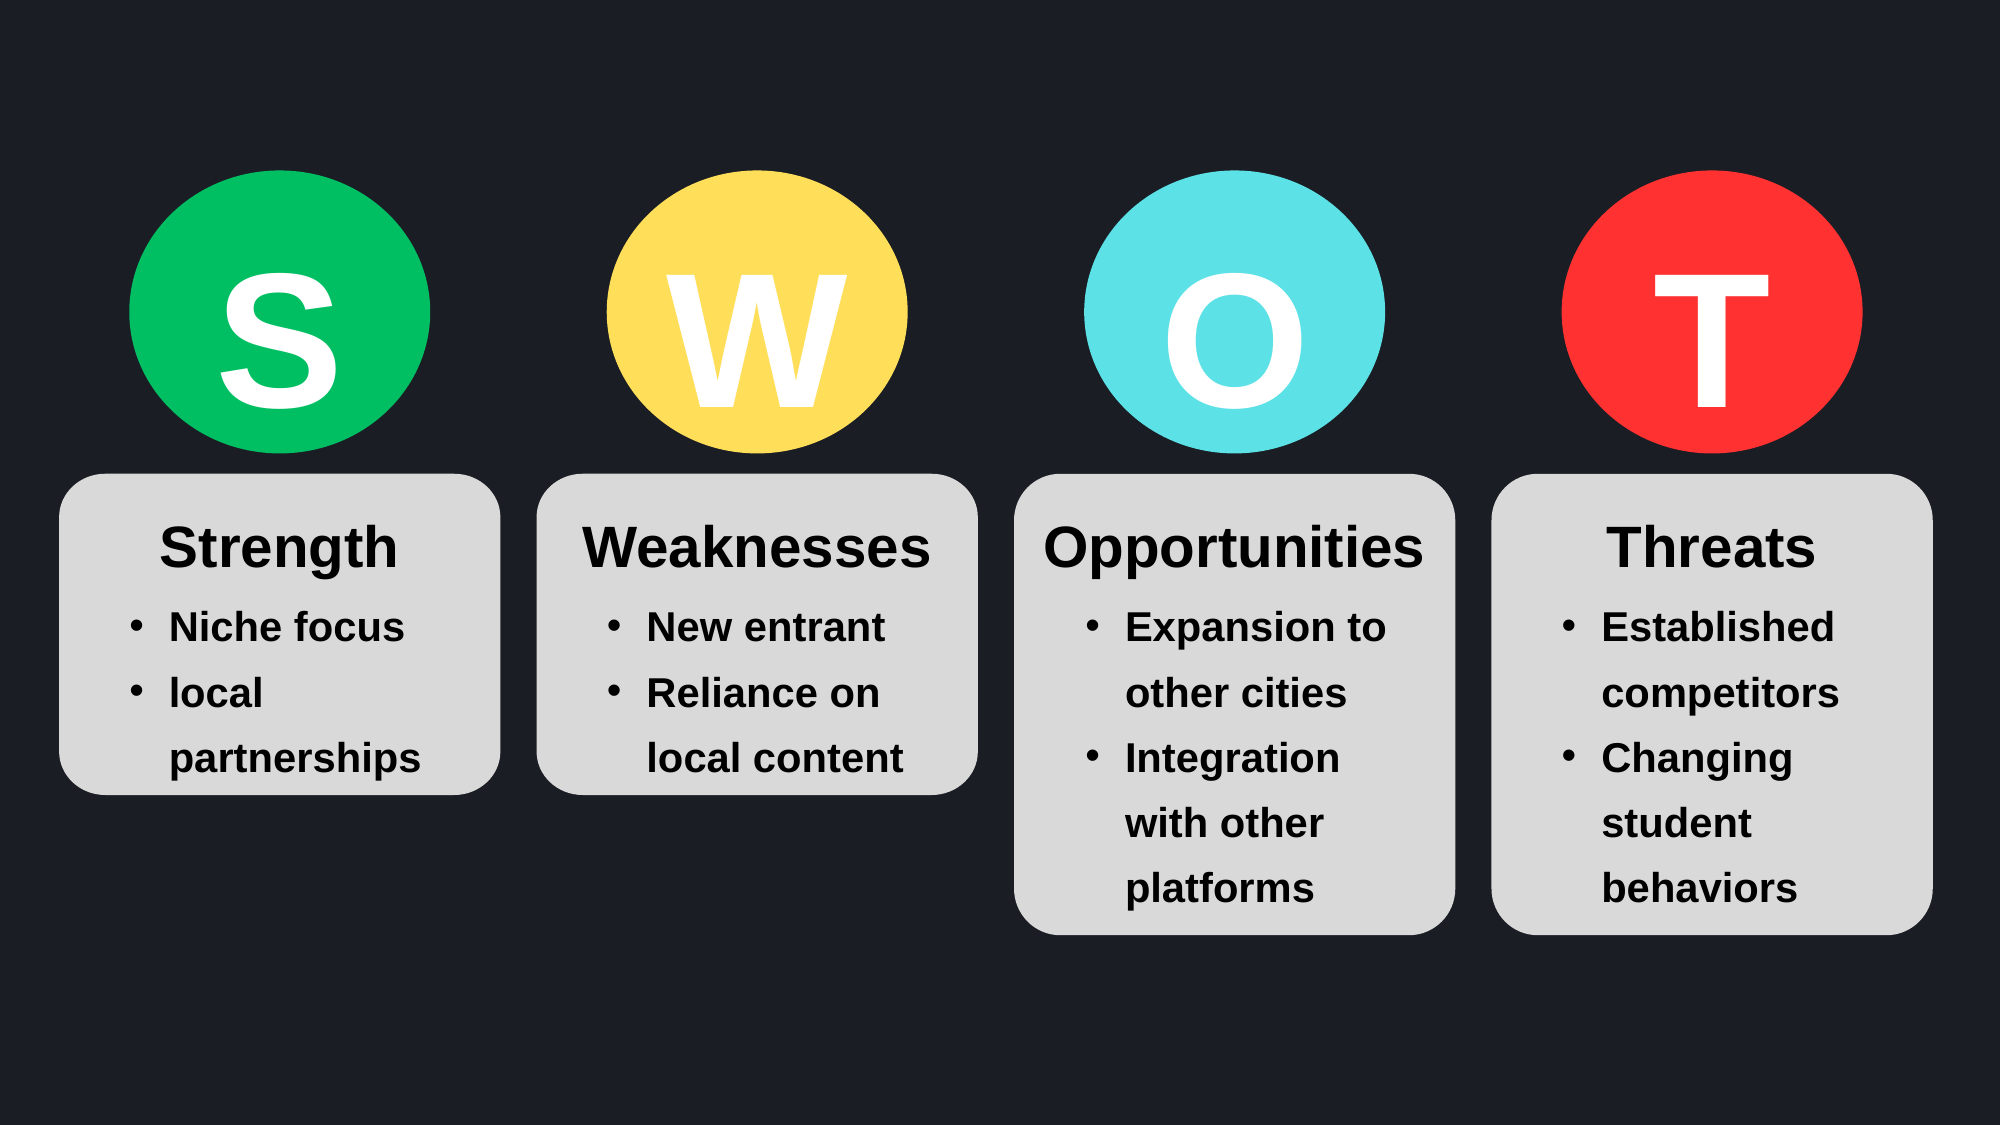

S
W
O
T

Strength
Weaknesses
Opportunities
Threats
Niche focus
local partnerships
New entrant
Reliance on local content
Expansion to other cities
Integration with other platforms
Established competitors
Changing student behaviors